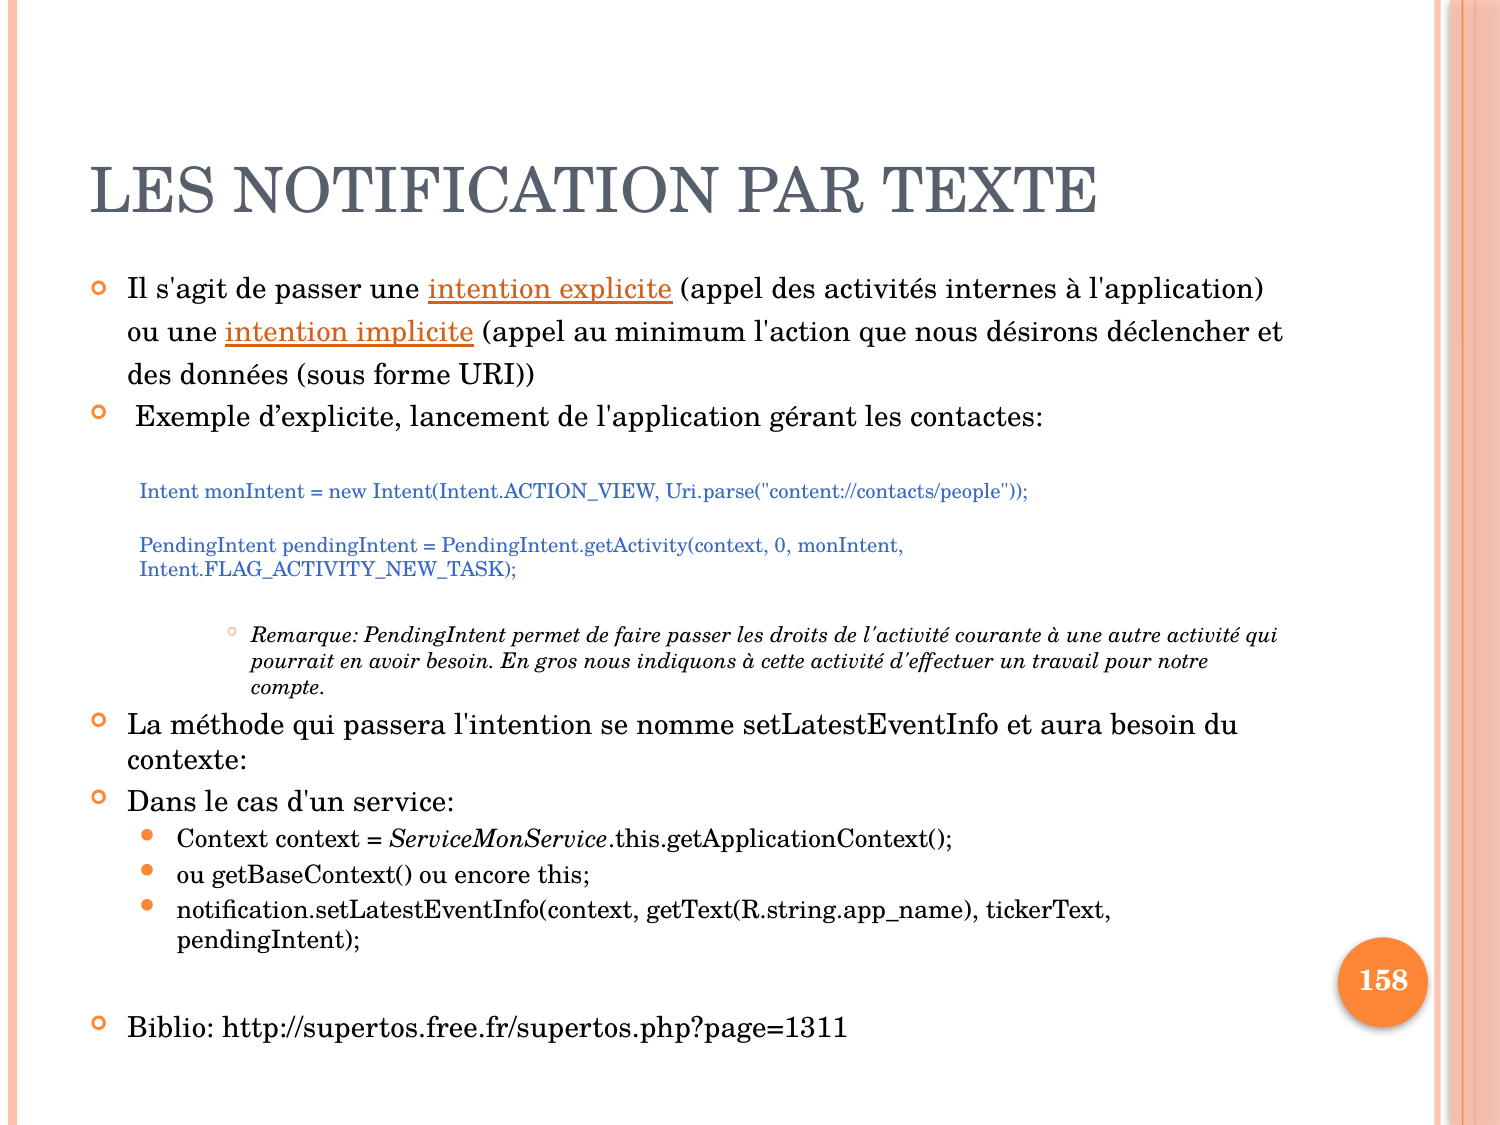

# Les Notification par texte
Il s'agit de passer une intention explicite (appel des activités internes à l'application) ou une intention implicite (appel au minimum l'action que nous désirons déclencher et des données (sous forme URI))
 Exemple d’explicite, lancement de l'application gérant les contactes:

Intent monIntent = new Intent(Intent.ACTION_VIEW, Uri.parse("content://contacts/people"));
PendingIntent pendingIntent = PendingIntent.getActivity(context, 0, monIntent, Intent.FLAG_ACTIVITY_NEW_TASK);

Remarque: PendingIntent permet de faire passer les droits de l'activité courante à une autre activité qui pourrait en avoir besoin. En gros nous indiquons à cette activité d'effectuer un travail pour notre compte.
La méthode qui passera l'intention se nomme setLatestEventInfo et aura besoin du contexte:
Dans le cas d'un service:
Context context = ServiceMonService.this.getApplicationContext();
ou getBaseContext() ou encore this;
notification.setLatestEventInfo(context, getText(R.string.app_name), tickerText, pendingIntent);

Biblio: http://supertos.free.fr/supertos.php?page=1311

158